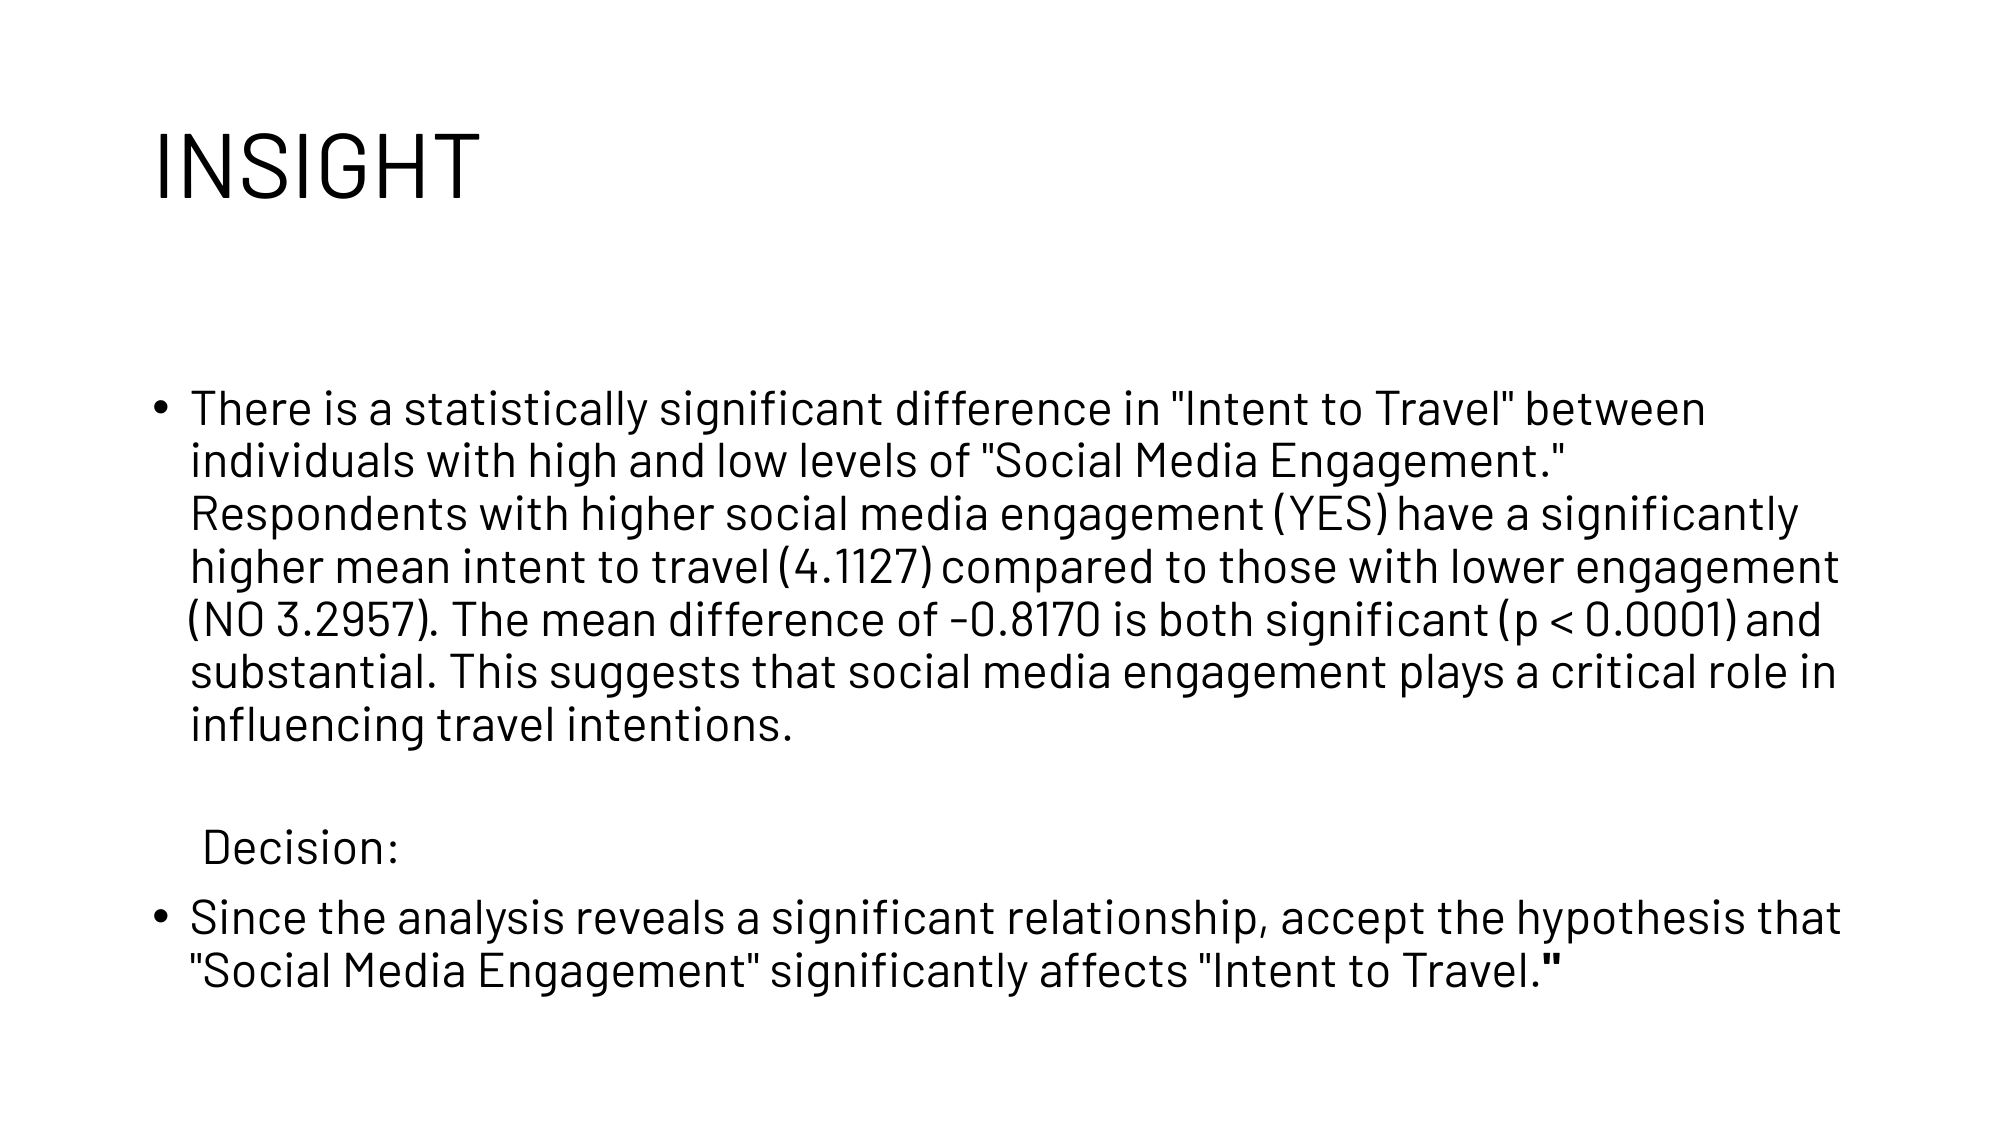

# INSIGHT

There is a statistically significant difference in "Intent to Travel" between individuals with high and low levels of "Social Media Engagement." Respondents with higher social media engagement (YES) have a significantly higher mean intent to travel (4.1127) compared to those with lower engagement (NO 3.2957). The mean difference of -0.8170 is both significant (p < 0.0001) and substantial. This suggests that social media engagement plays a critical role in influencing travel intentions.
 Decision:
Since the analysis reveals a significant relationship, accept the hypothesis that "Social Media Engagement" significantly affects "Intent to Travel."